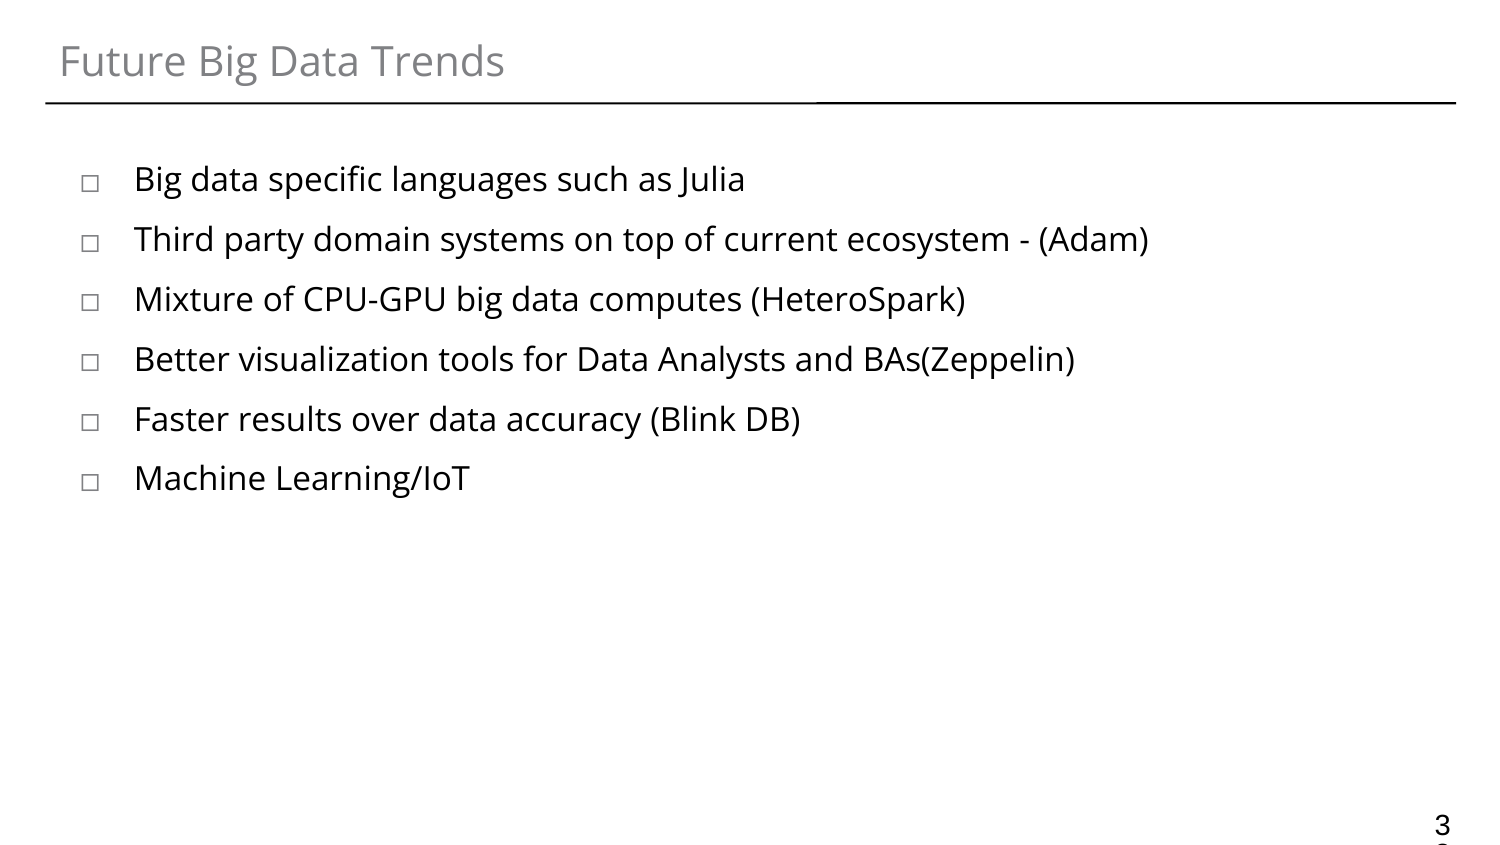

# Future Big Data Trends
Big data specific languages such as Julia
Third party domain systems on top of current ecosystem - (Adam)
Mixture of CPU-GPU big data computes (HeteroSpark)
Better visualization tools for Data Analysts and BAs(Zeppelin)
Faster results over data accuracy (Blink DB)
Machine Learning/IoT
38